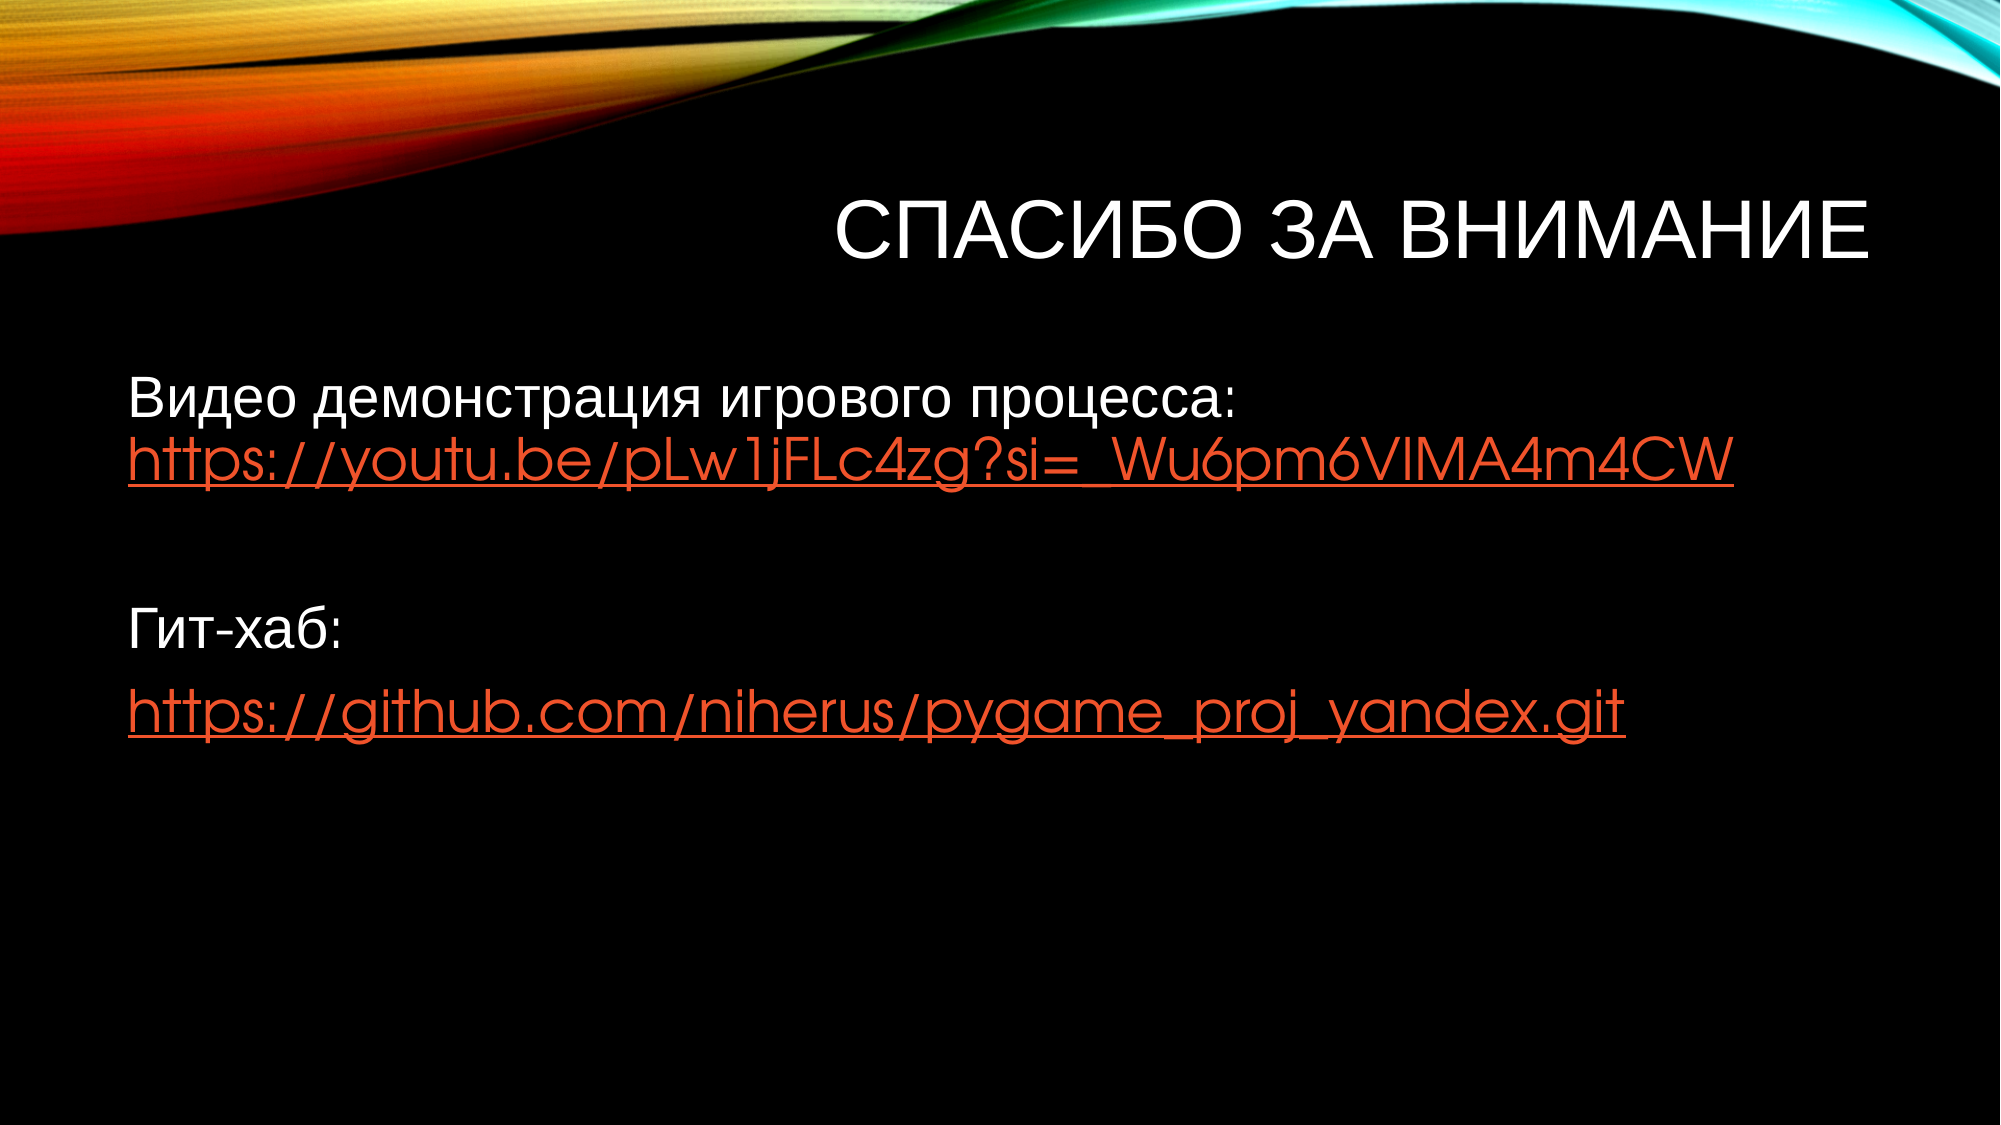

# Спасибо за внимание
Видео демонстрация игрового процесса: https://youtu.be/pLw1jFLc4zg?si=_Wu6pm6VIMA4m4CW

Гит-хаб:
https://github.com/niherus/pygame_proj_yandex.git